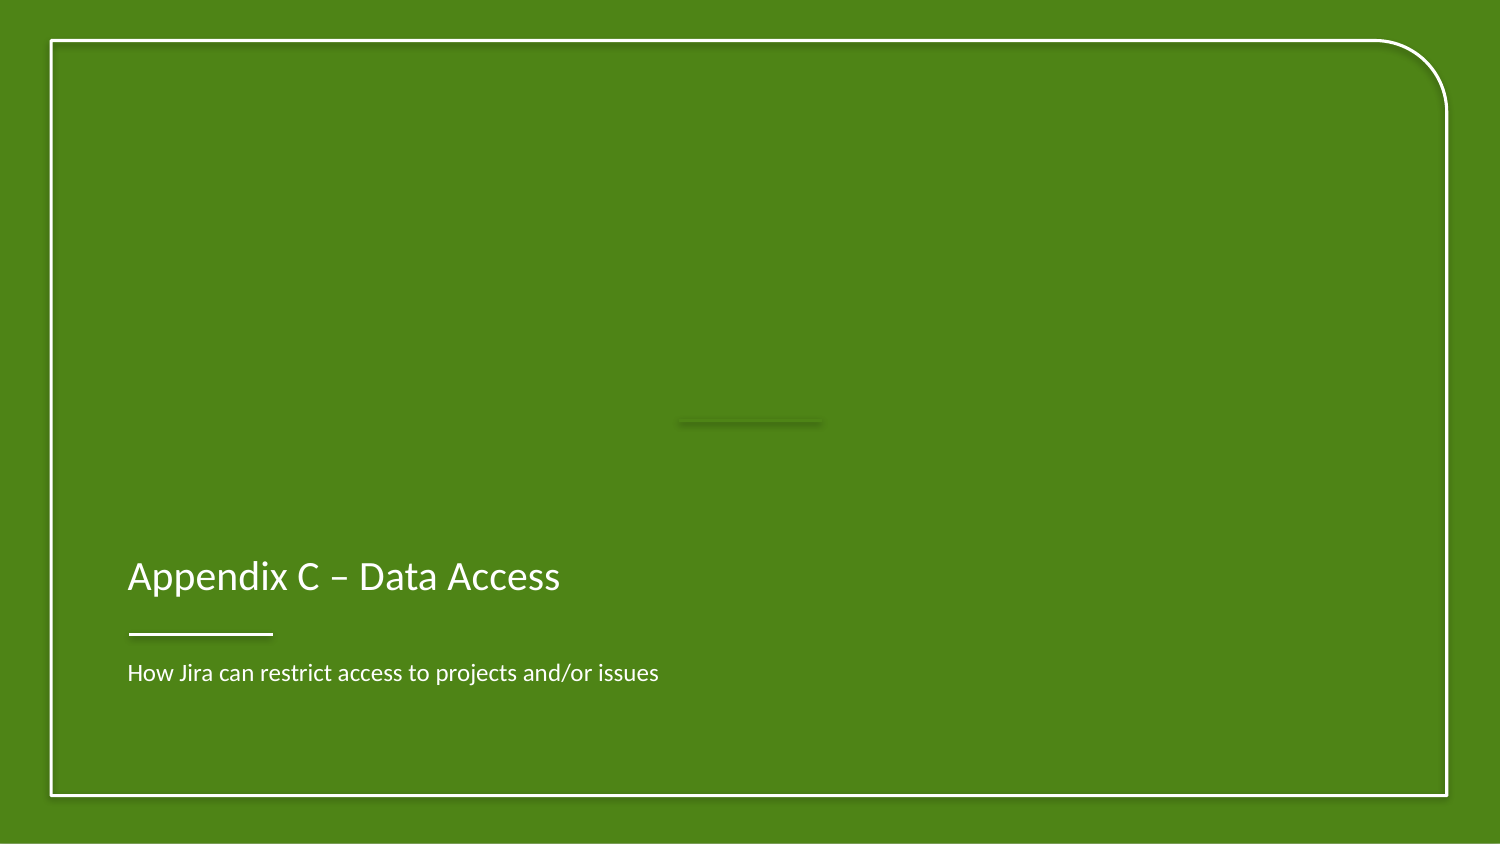

# Appendix C – Data Access
How Jira can restrict access to projects and/or issues